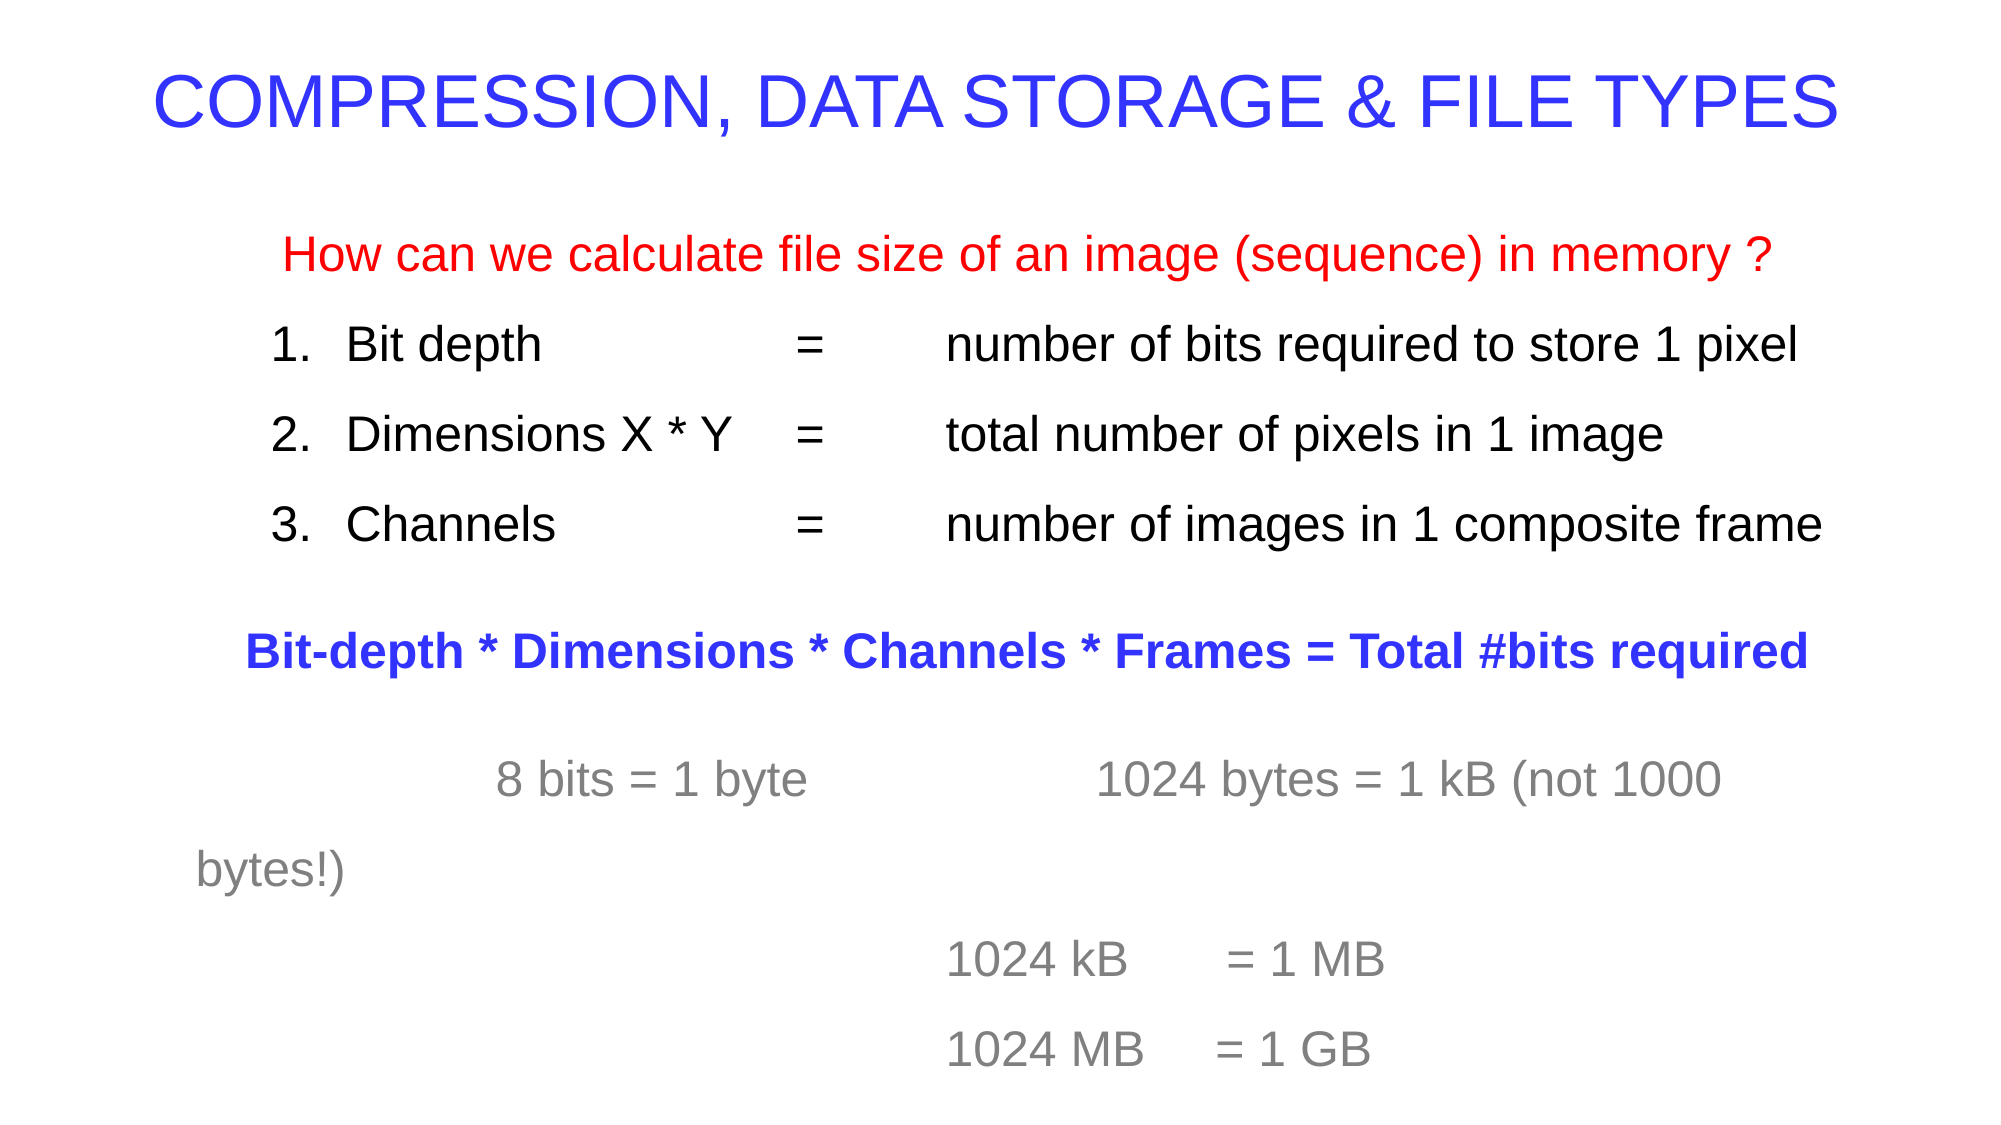

COMPRESSION, DATA STORAGE & FILE TYPES
How can we calculate file size of an image (sequence) in memory ?
Bit depth 		= 	number of bits required to store 1 pixel
Dimensions X * Y	= 	total number of pixels in 1 image
Channels 		= 	number of images in 1 composite frame

Bit-depth * Dimensions * Channels * Frames = Total #bits required

		8 bits = 1 byte		1024 bytes = 1 kB (not 1000 bytes!)
					1024 kB       = 1 MB
					1024 MB     = 1 GB